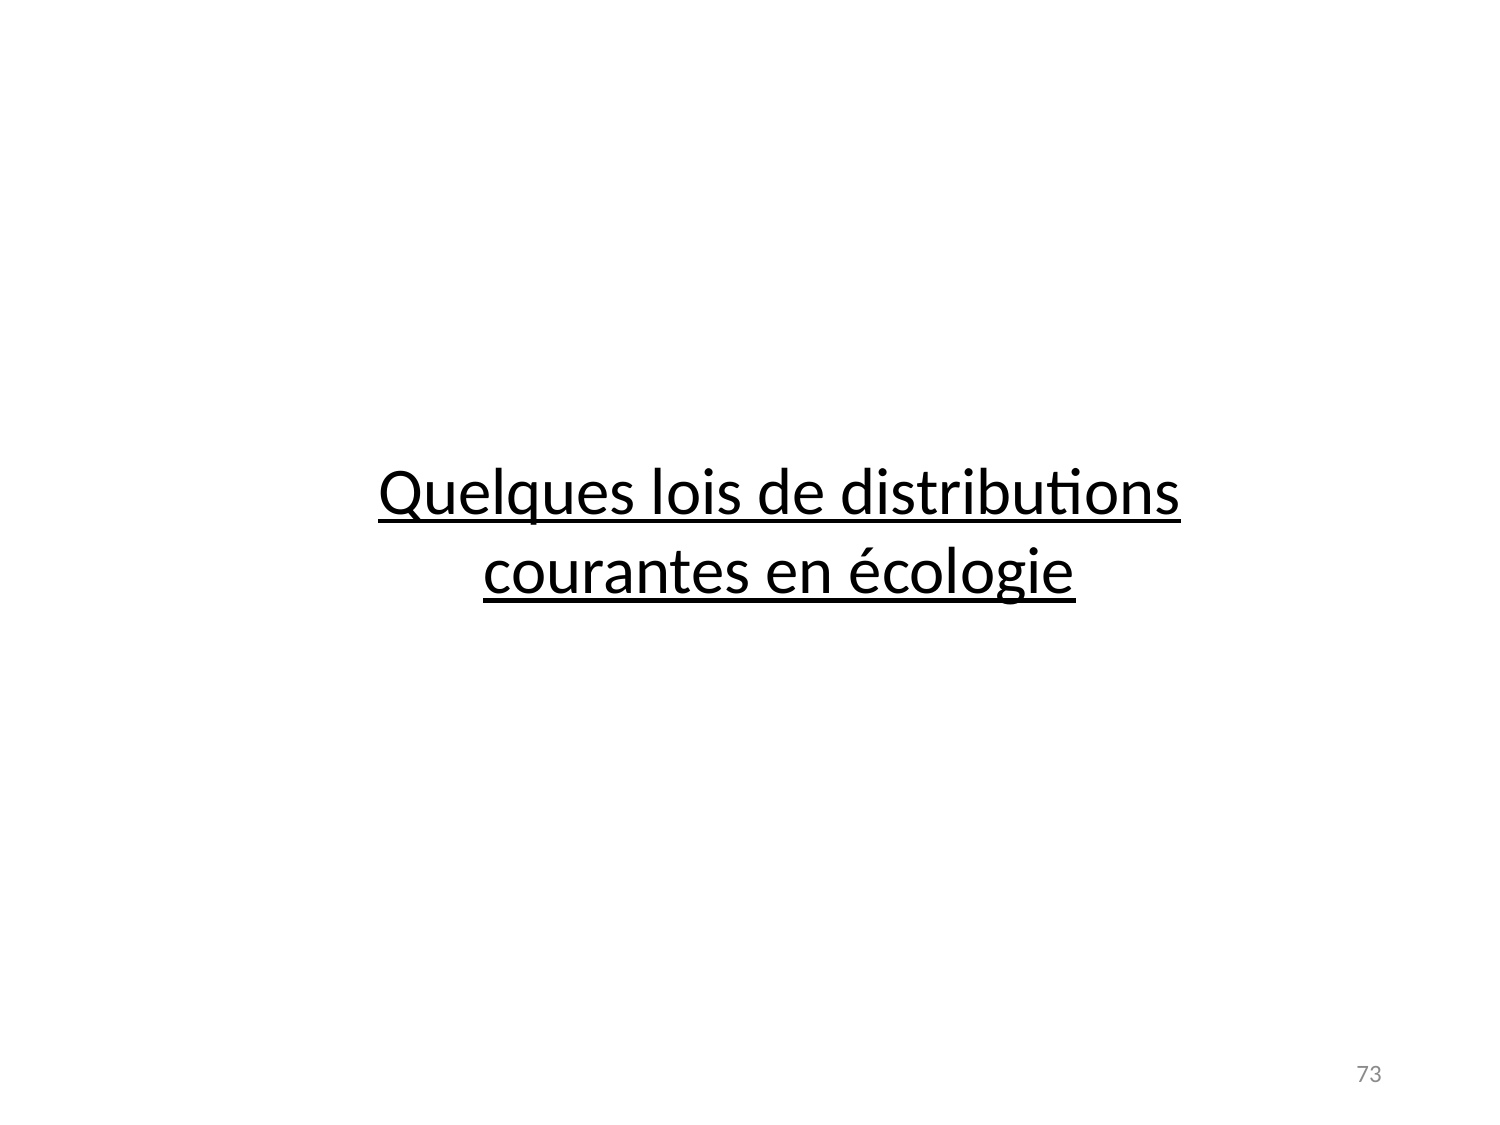

Quelques lois de distributions courantes en écologie
73